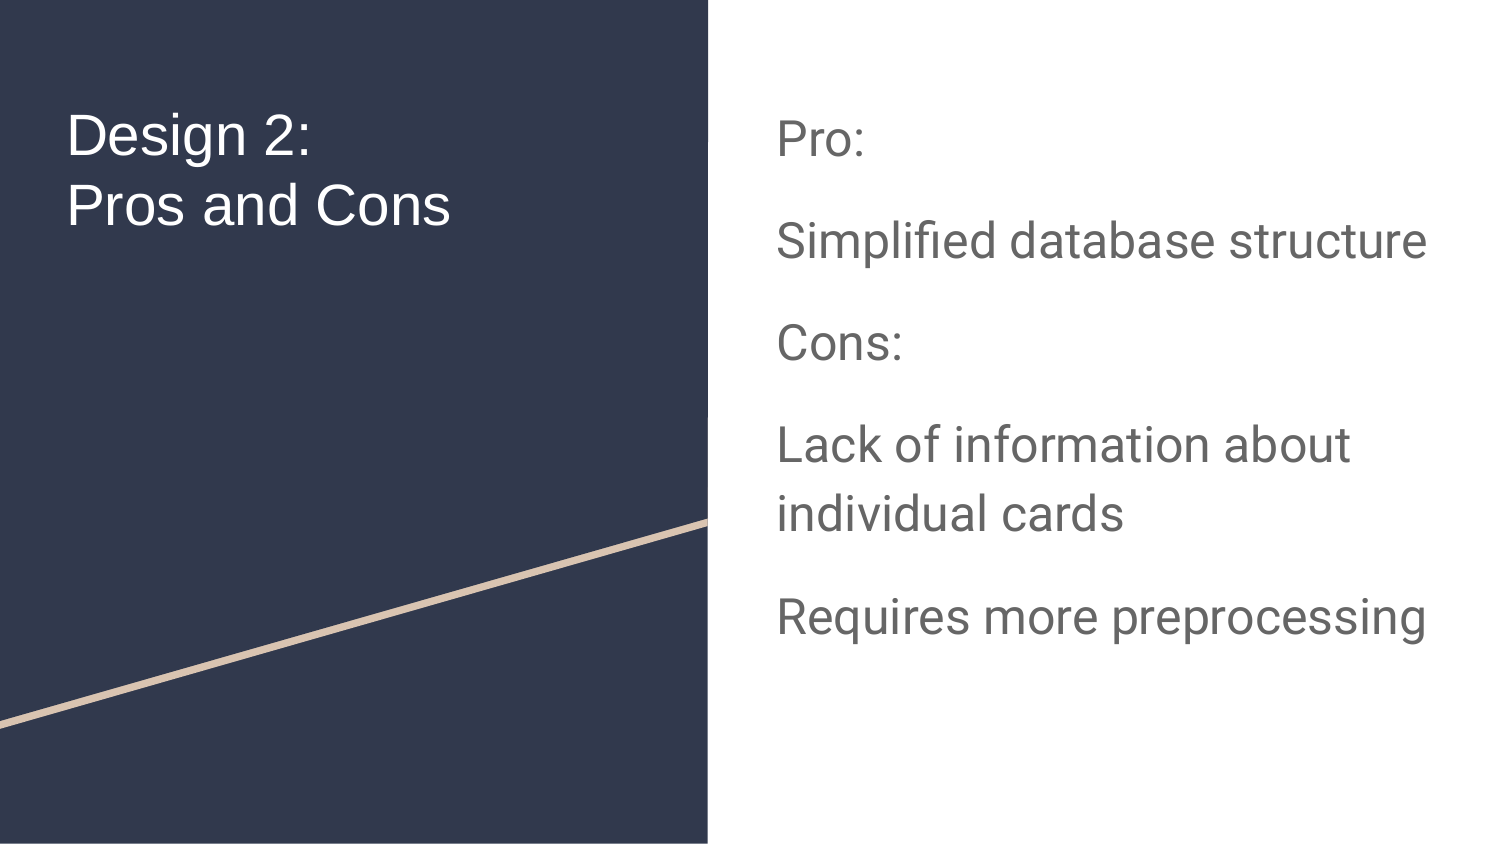

# Design 2:
Pros and Cons
Pro:
Simplified database structure
Cons:
Lack of information about individual cards
Requires more preprocessing